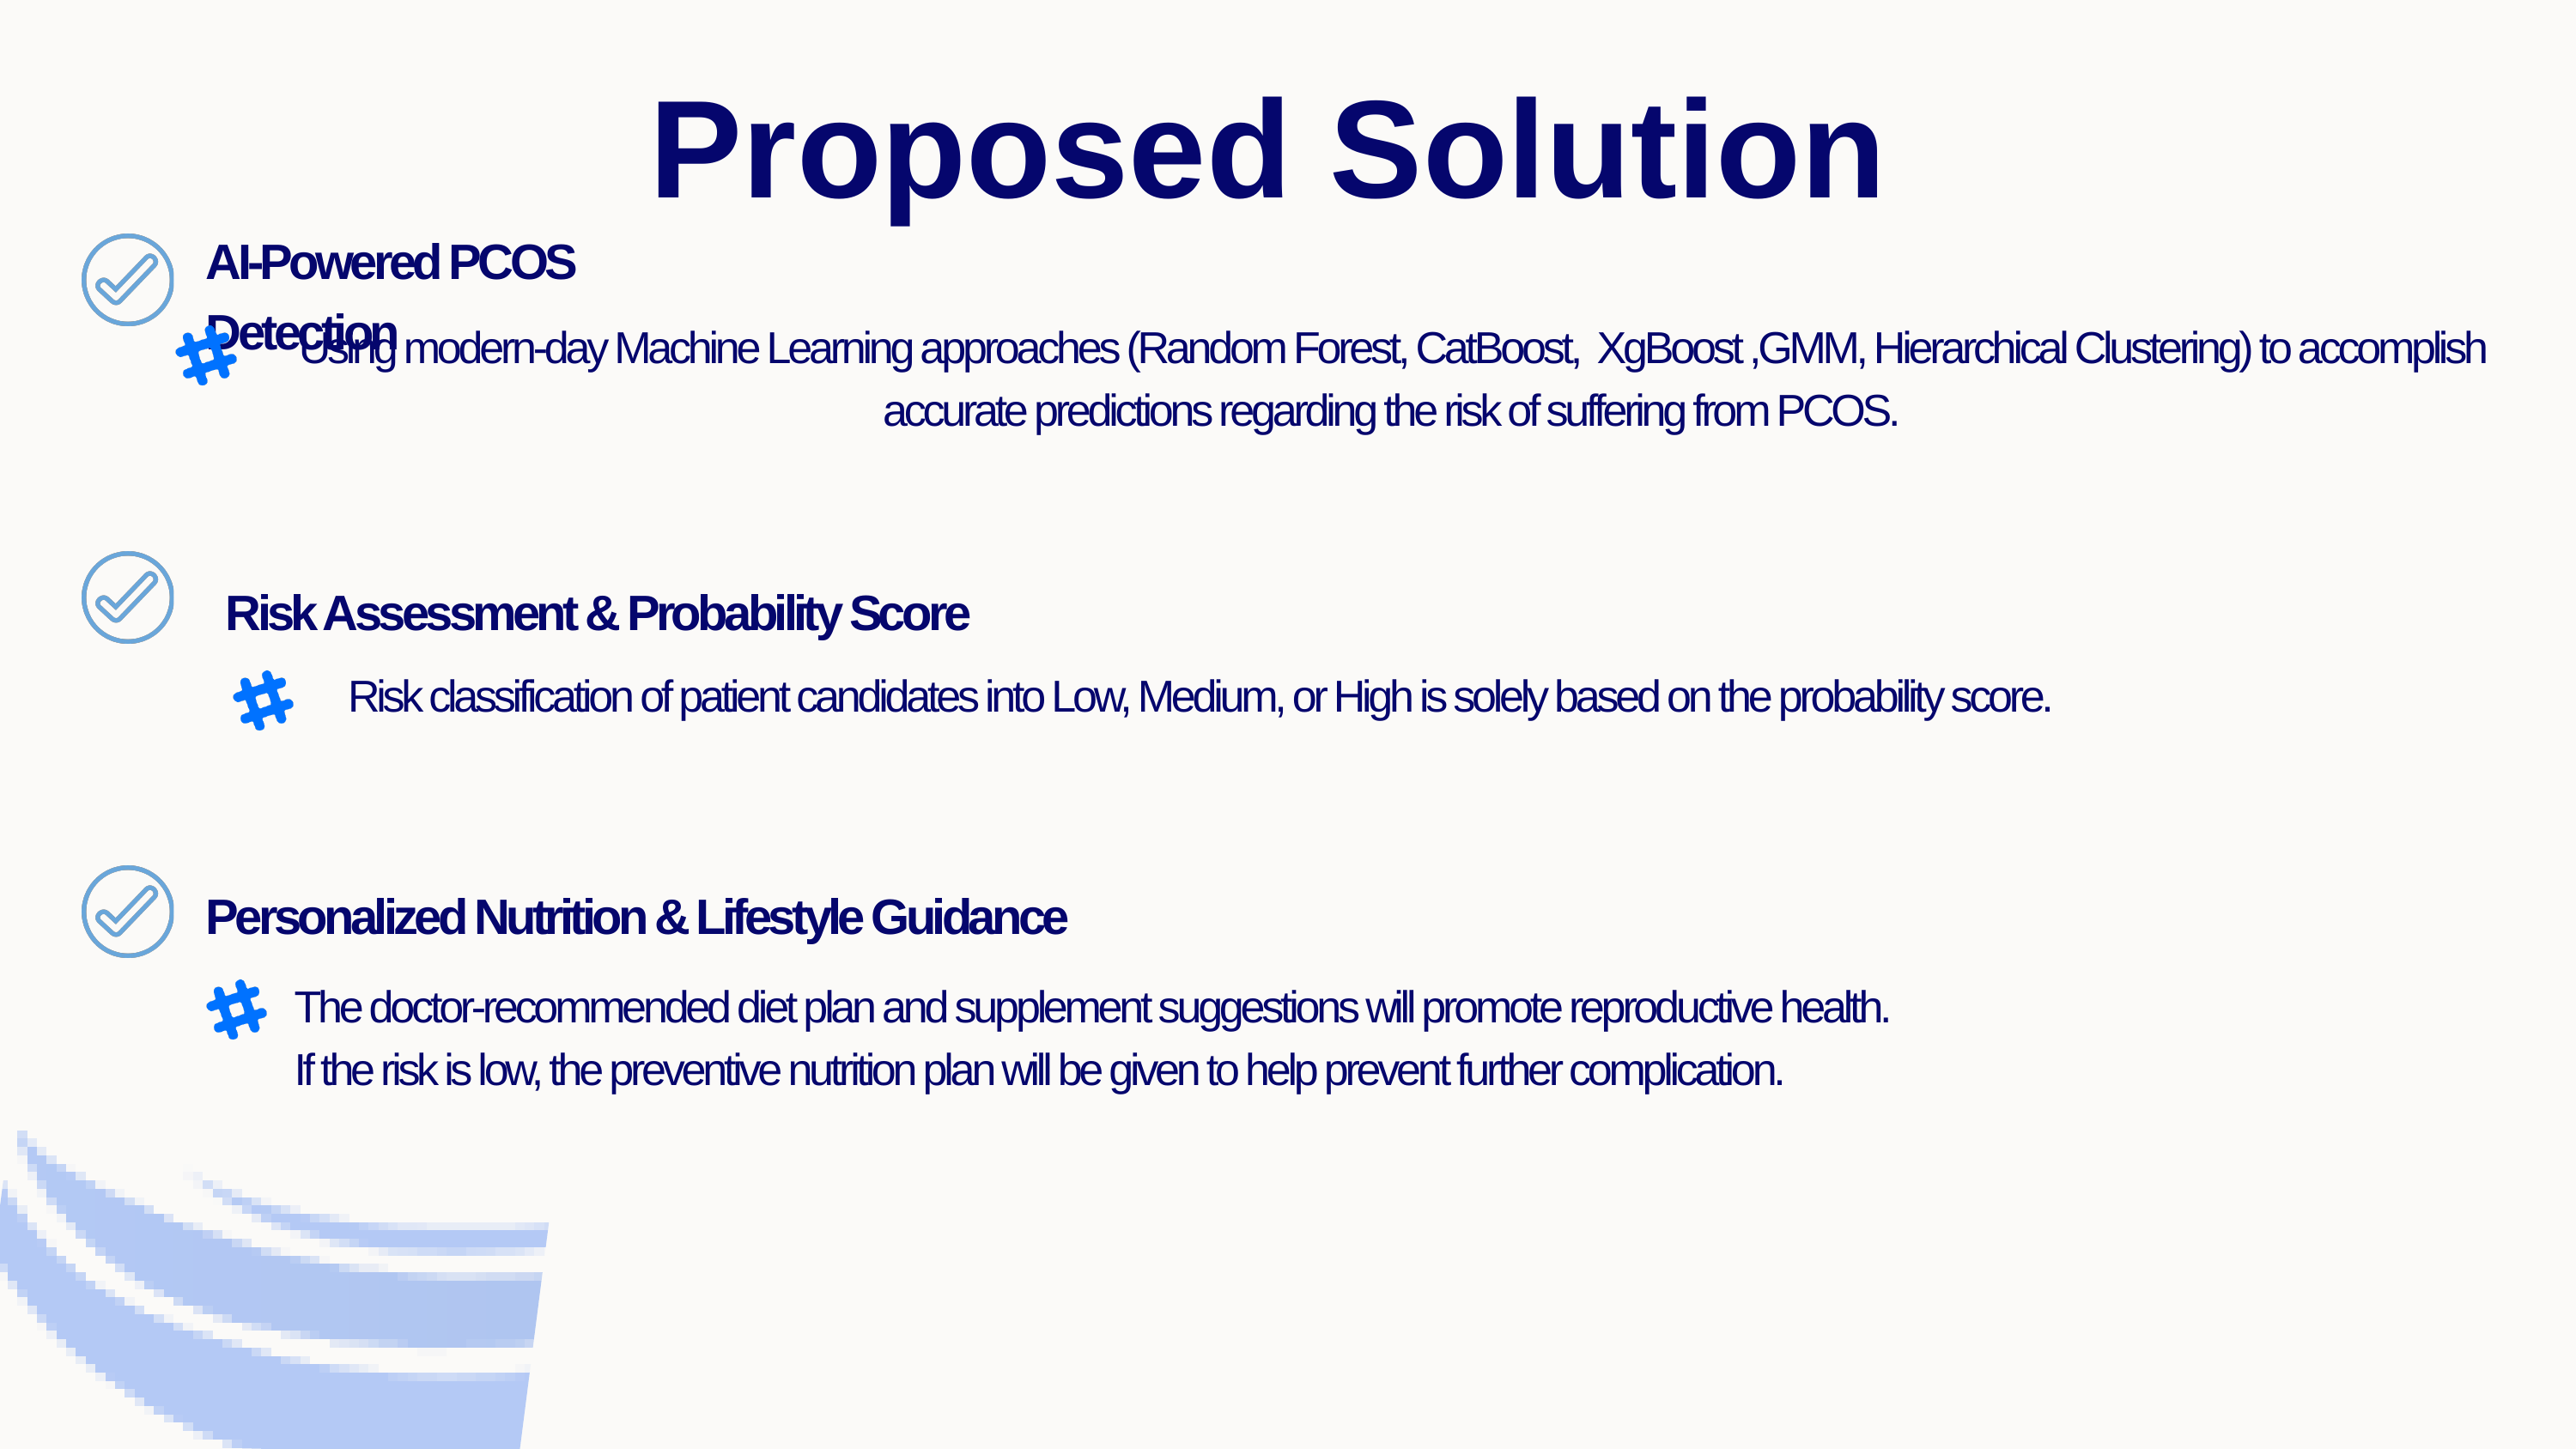

Proposed Solution
AI-Powered PCOS Detection

Using modern-day Machine Learning approaches (Random Forest, CatBoost,  XgBoost ,GMM, Hierarchical Clustering) to accomplish accurate predictions regarding the risk of suffering from PCOS.

Risk Assessment & Probability Score
Risk classification of patient candidates into Low, Medium, or High is solely based on the probability score.

Personalized Nutrition & Lifestyle Guidance
The doctor-recommended diet plan and supplement suggestions will promote reproductive health.
If the risk is low, the preventive nutrition plan will be given to help prevent further complication.